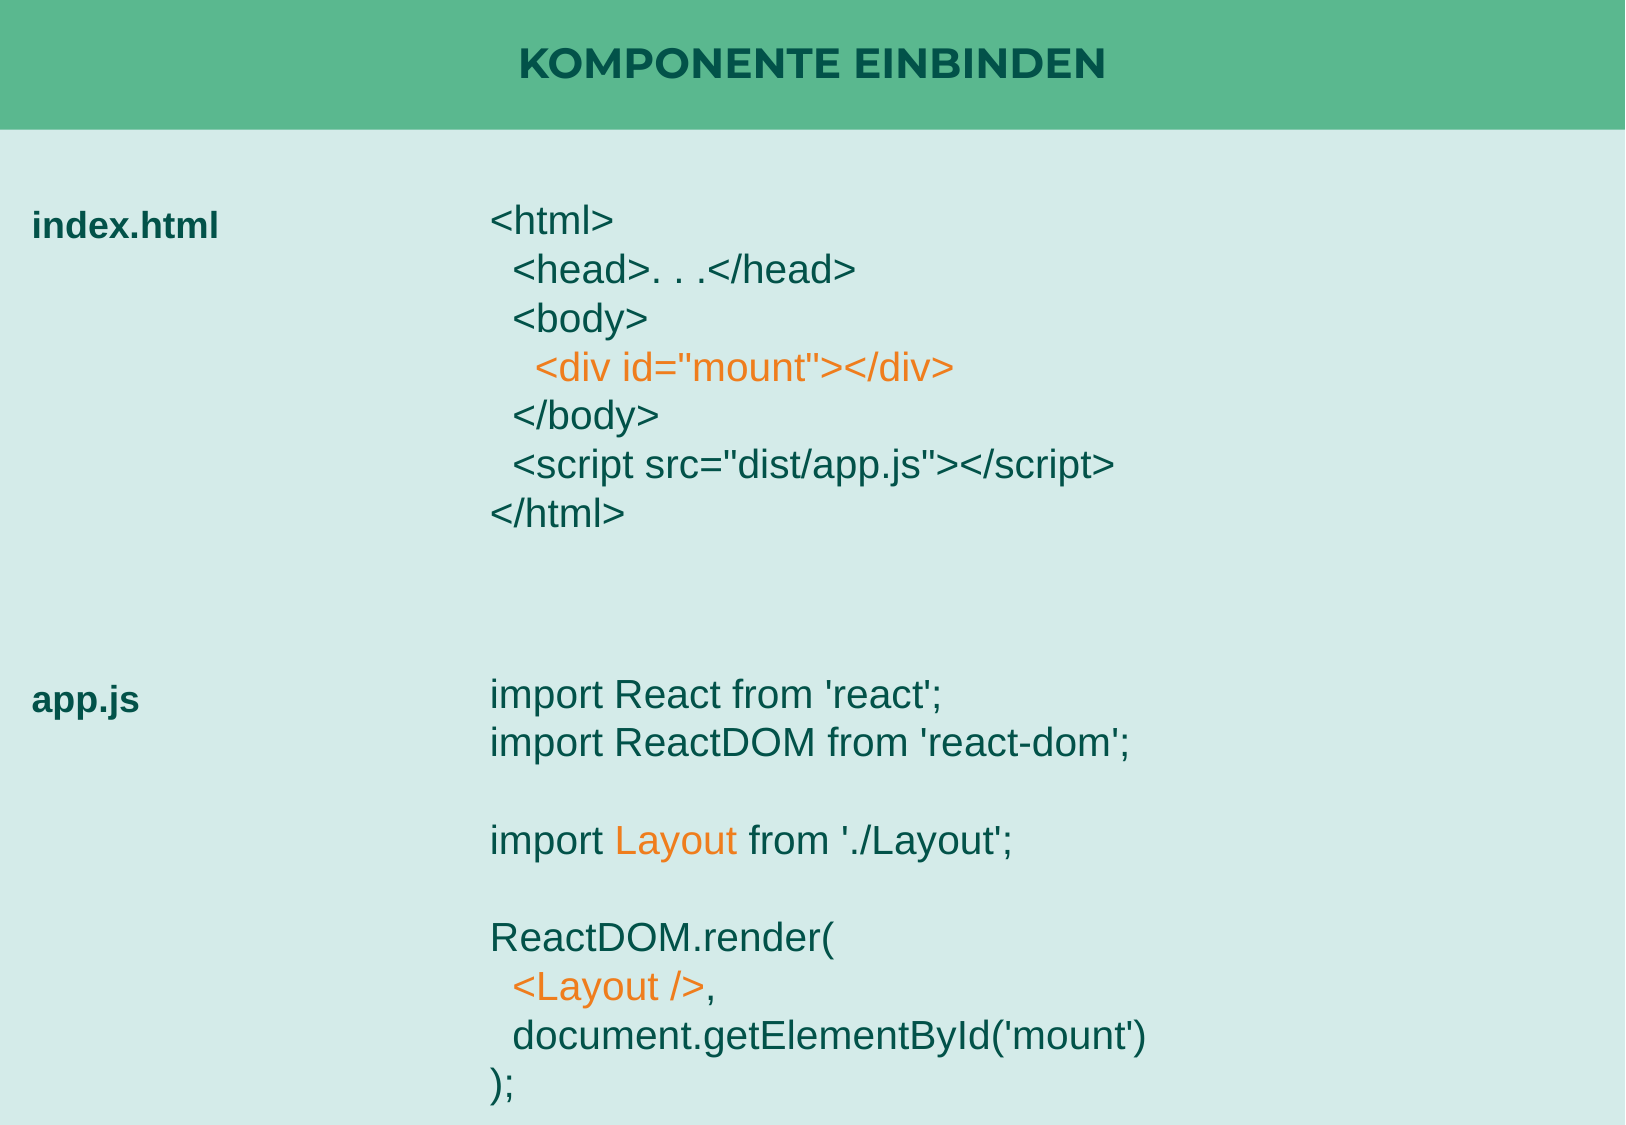

# Komponente einbinden
index.html
<html>
  <head>. . .</head>
  <body>
    <div id="mount"></div>
  </body>
  <script src="dist/app.js"></script>
</html>
app.js
import React from 'react';
import ReactDOM from 'react-dom';

import Layout from './Layout';

ReactDOM.render(
  <Layout />,
  document.getElementById('mount')
);